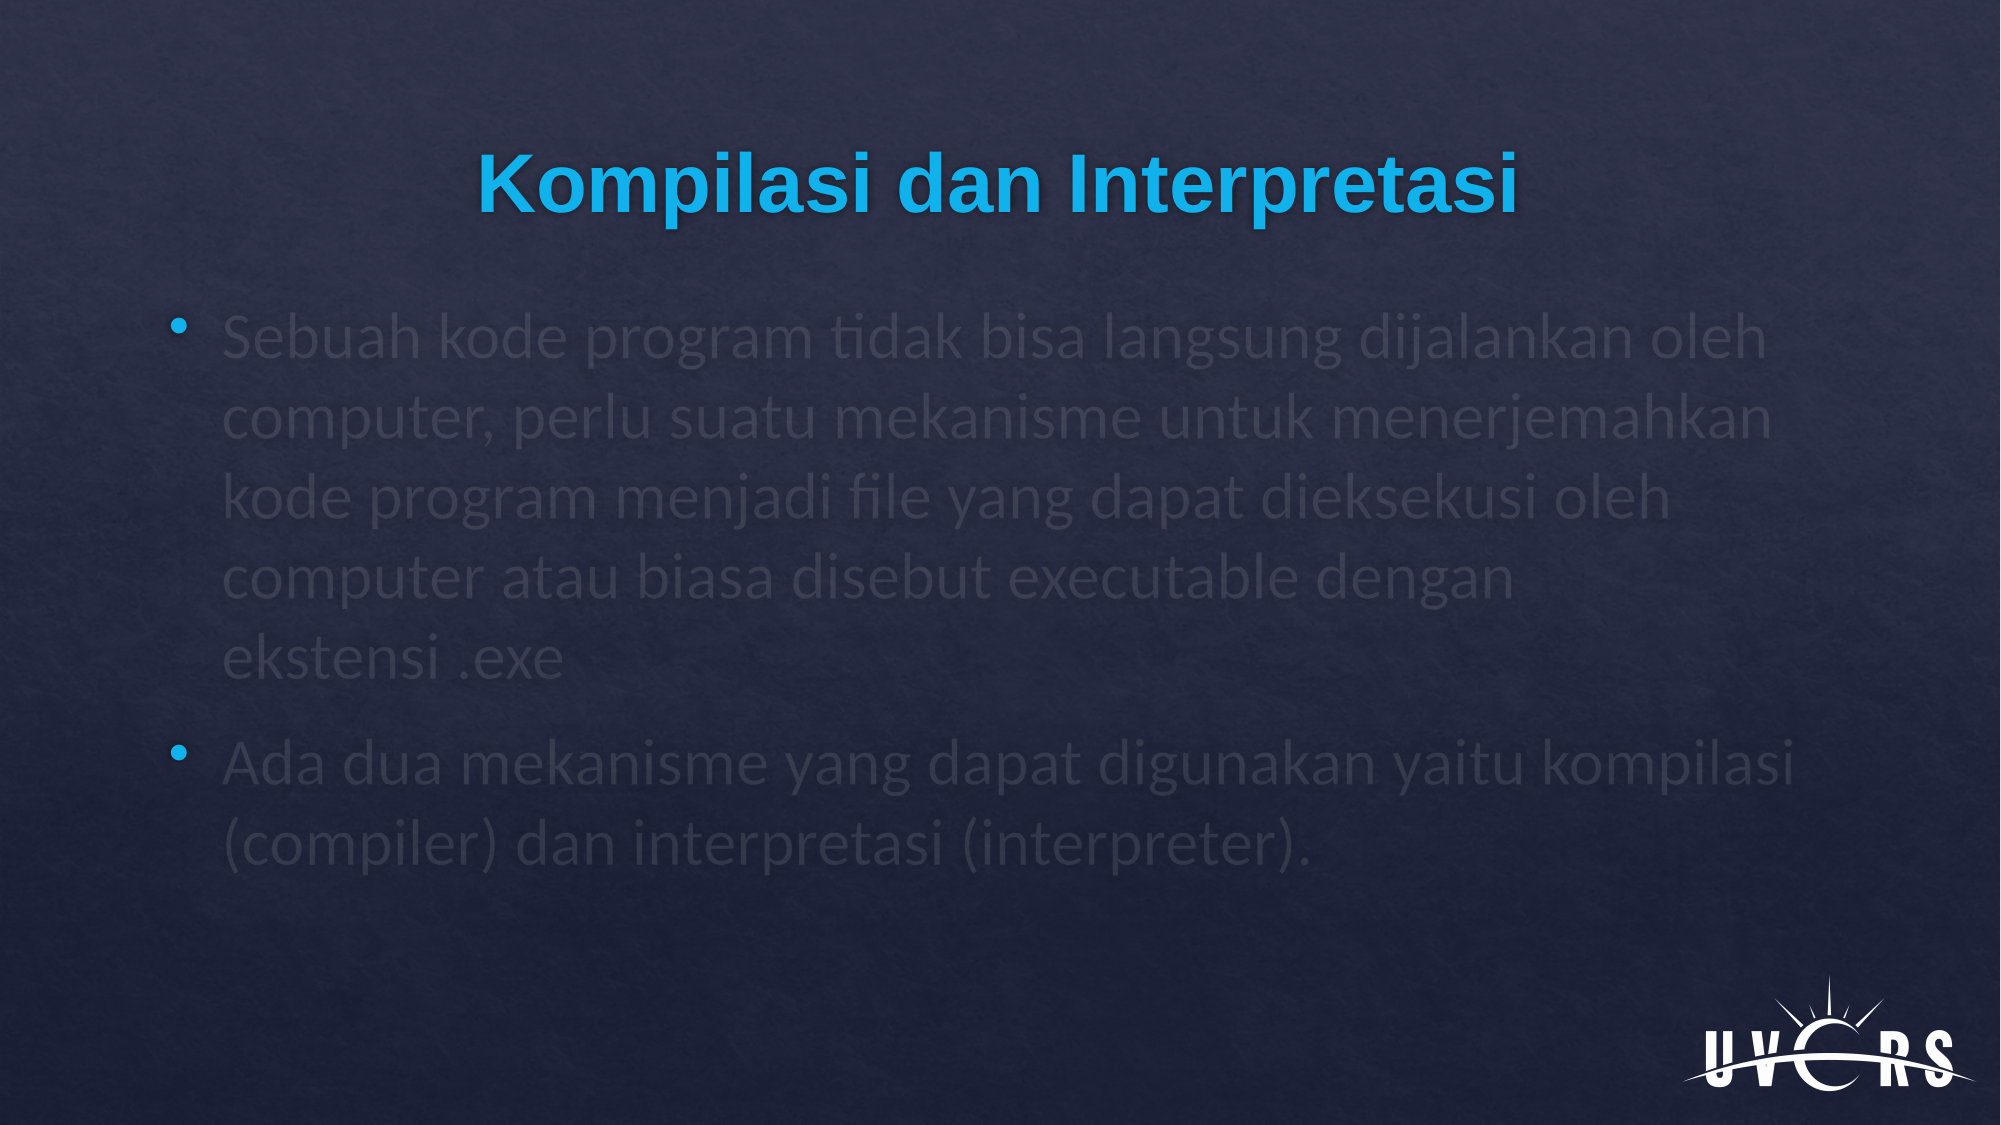

# Kompilasi dan Interpretasi
Sebuah kode program tidak bisa langsung dijalankan oleh computer, perlu suatu mekanisme untuk menerjemahkan kode program menjadi file yang dapat dieksekusi oleh computer atau biasa disebut executable dengan ekstensi .exe
Ada dua mekanisme yang dapat digunakan yaitu kompilasi (compiler) dan interpretasi (interpreter).